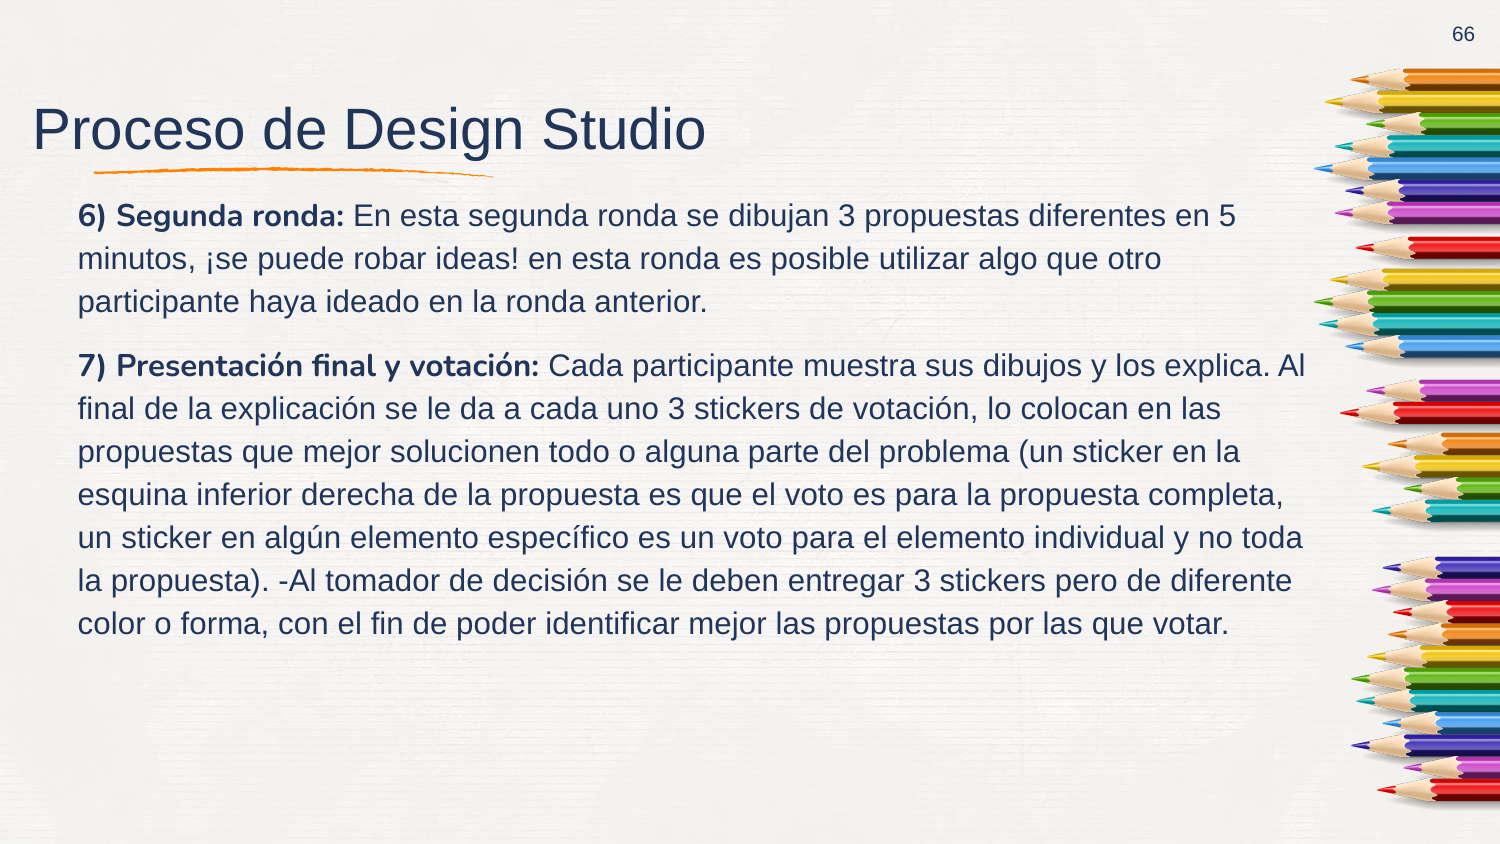

# Proceso de Design Studio
66
6) Segunda ronda: En esta segunda ronda se dibujan 3 propuestas diferentes en 5 minutos, ¡se puede robar ideas! en esta ronda es posible utilizar algo que otro participante haya ideado en la ronda anterior.
7) Presentación final y votación: Cada participante muestra sus dibujos y los explica. Al final de la explicación se le da a cada uno 3 stickers de votación, lo colocan en las propuestas que mejor solucionen todo o alguna parte del problema (un sticker en la esquina inferior derecha de la propuesta es que el voto es para la propuesta completa, un sticker en algún elemento específico es un voto para el elemento individual y no toda la propuesta). -Al tomador de decisión se le deben entregar 3 stickers pero de diferente color o forma, con el fin de poder identificar mejor las propuestas por las que votar.